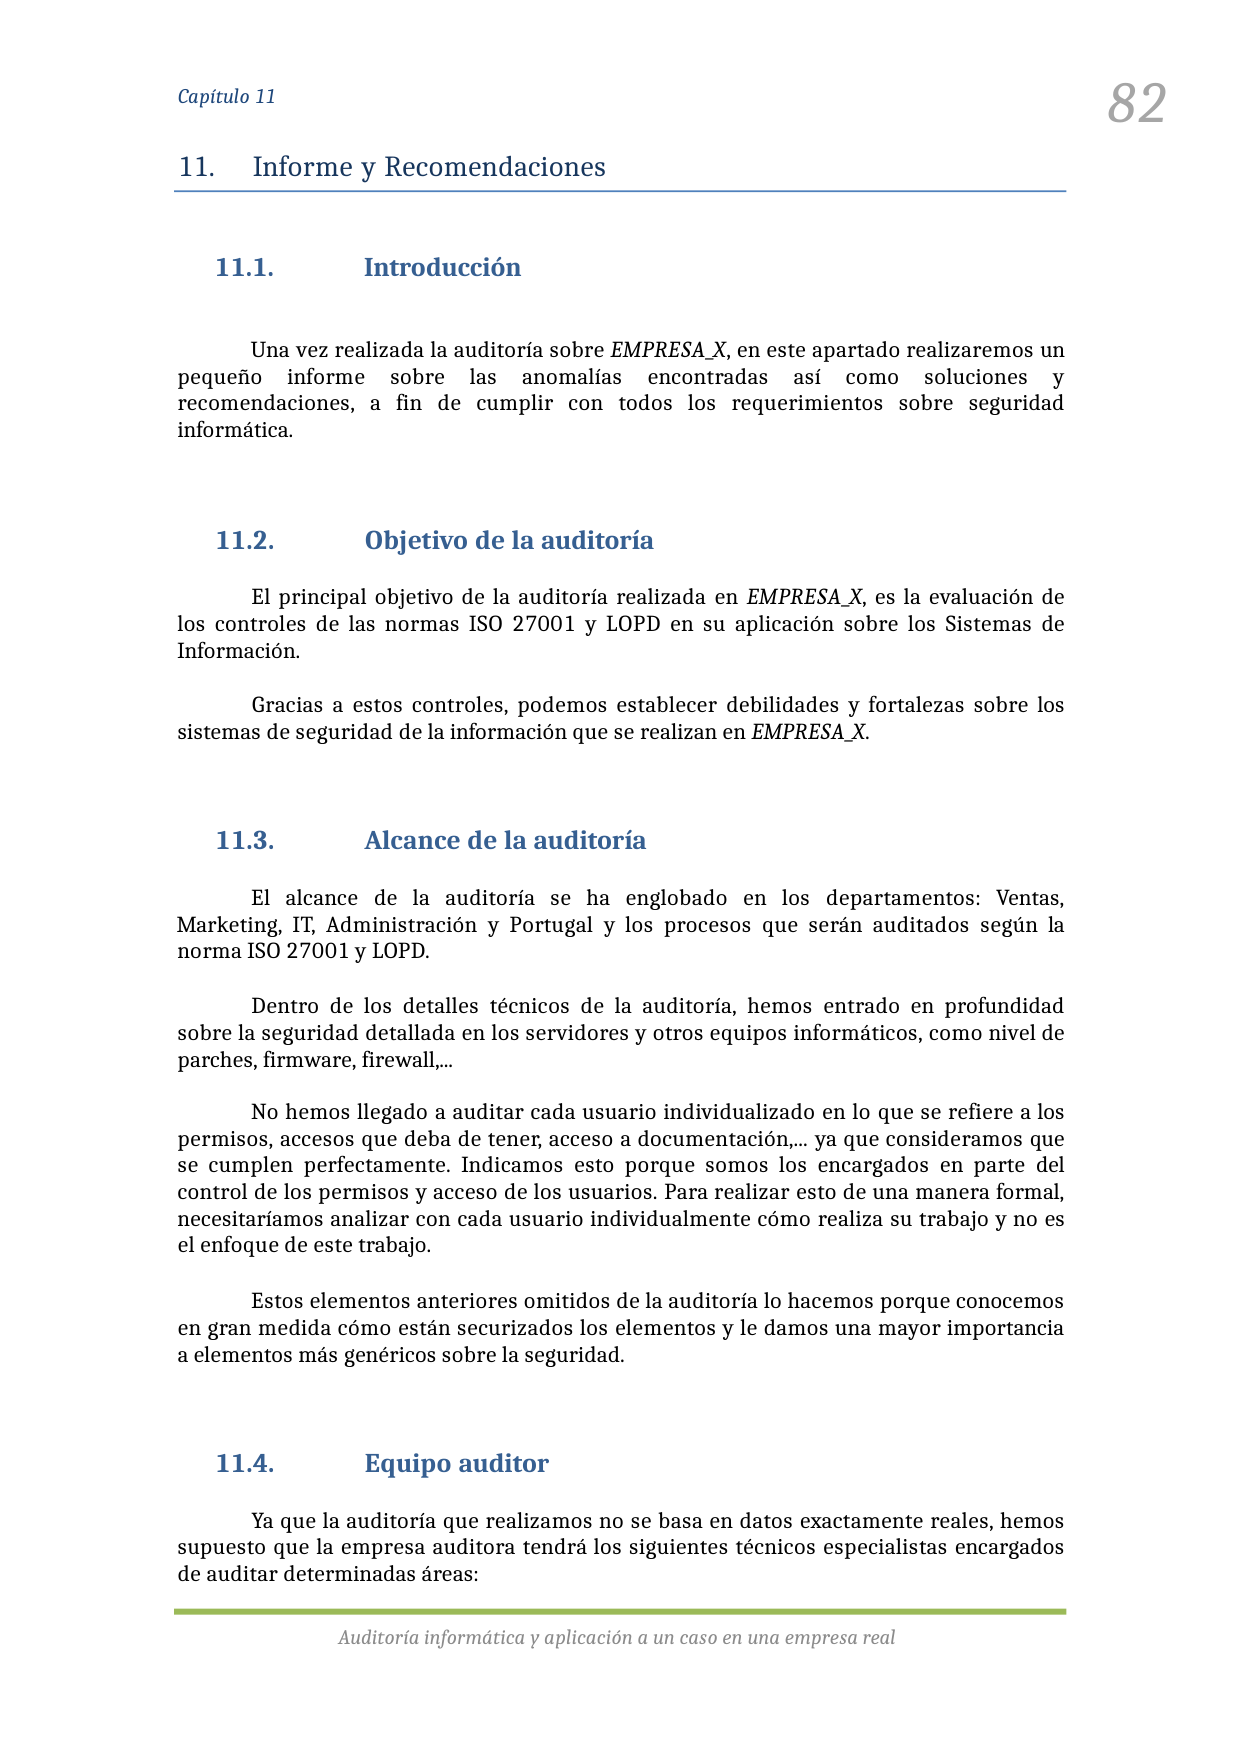

82
Capítulo 11

11.	Informe y Recomendaciones

11.1.	Introducción

Una vez realizada la auditoría sobre EMPRESA_X, en este apartado realizaremos un pequeño  informe  sobre  las  anomalías  encontradas  así  como  soluciones  y recomendaciones, a fin de cumplir con todos los requerimientos sobre seguridad informática.
11.2.	Objetivo de la auditoría
El principal objetivo de la auditoría realizada en EMPRESA_X, es la evaluación de los controles de las normas ISO 27001 y LOPD en su aplicación sobre los Sistemas de Información.

Gracias a estos controles, podemos establecer debilidades y fortalezas sobre los sistemas de seguridad de la información que se realizan en EMPRESA_X.
11.3.	Alcance de la auditoría
El alcance de la auditoría se ha englobado en los departamentos: Ventas, Marketing, IT, Administración y Portugal y los procesos que serán auditados según la norma ISO 27001 y LOPD.

Dentro de los detalles técnicos de la auditoría, hemos entrado en profundidad sobre la seguridad detallada en los servidores y otros equipos informáticos, como nivel de parches, firmware, firewall,...

No hemos llegado a auditar cada usuario individualizado en lo que se refiere a los permisos, accesos que deba de tener, acceso a documentación,... ya que consideramos que se cumplen perfectamente. Indicamos esto porque somos los encargados en parte del control de los permisos y acceso de los usuarios. Para realizar esto de una manera formal, necesitaríamos analizar con cada usuario individualmente cómo realiza su trabajo y no es el enfoque de este trabajo.

Estos elementos anteriores omitidos de la auditoría lo hacemos porque conocemos en gran medida cómo están securizados los elementos y le damos una mayor importancia a elementos más genéricos sobre la seguridad.
11.4.	Equipo auditor
Ya que la auditoría que realizamos no se basa en datos exactamente reales, hemos supuesto que la empresa auditora tendrá los siguientes técnicos especialistas encargados de auditar determinadas áreas:

Auditoría informática y aplicación a un caso en una empresa real